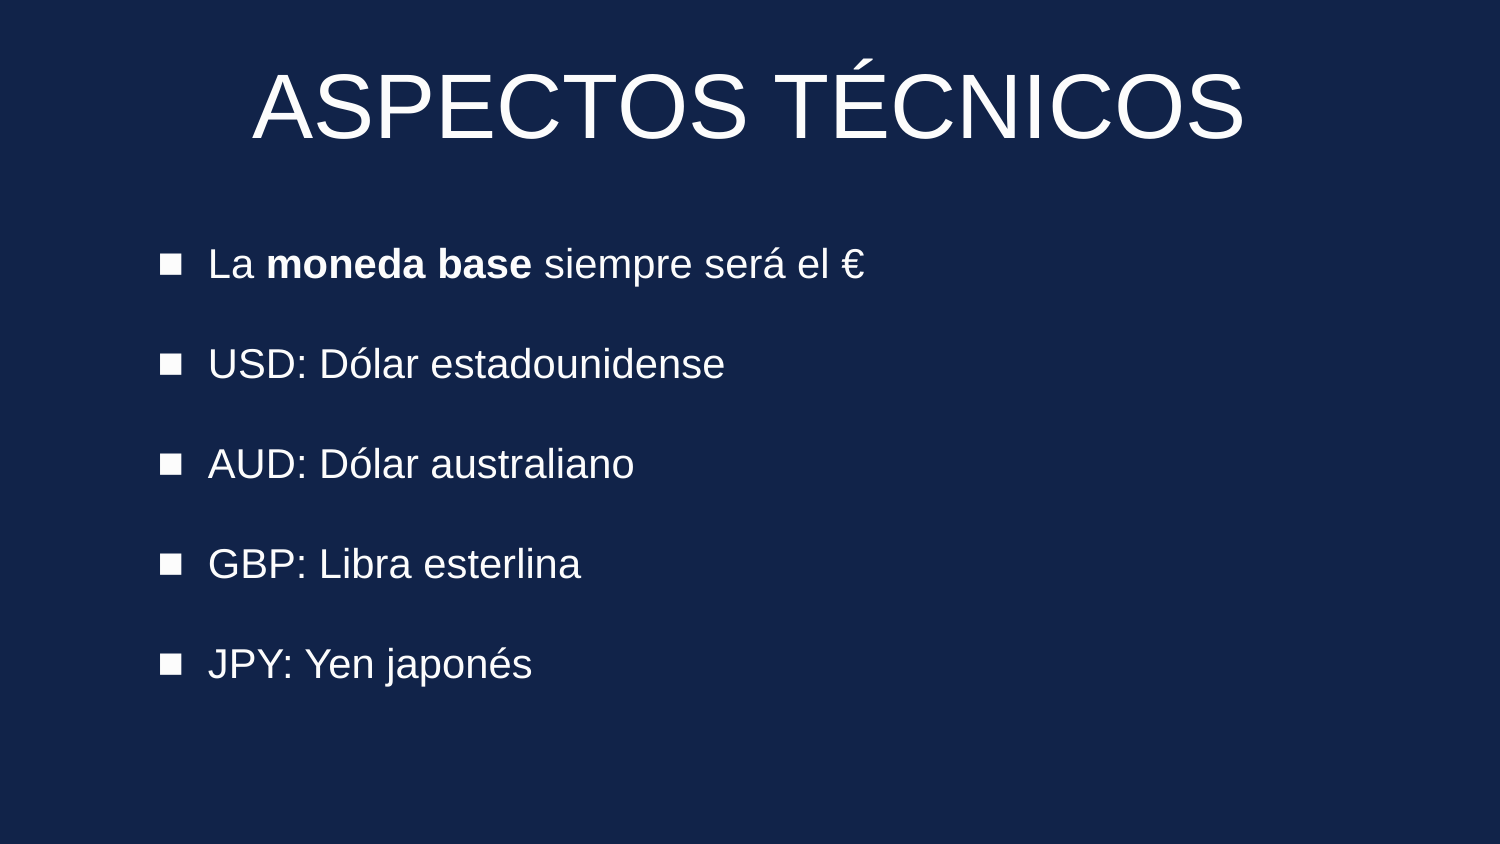

# ASPECTOS TÉCNICOS
La moneda base siempre será el €

USD: Dólar estadounidense

AUD: Dólar australiano

GBP: Libra esterlina

JPY: Yen japonés